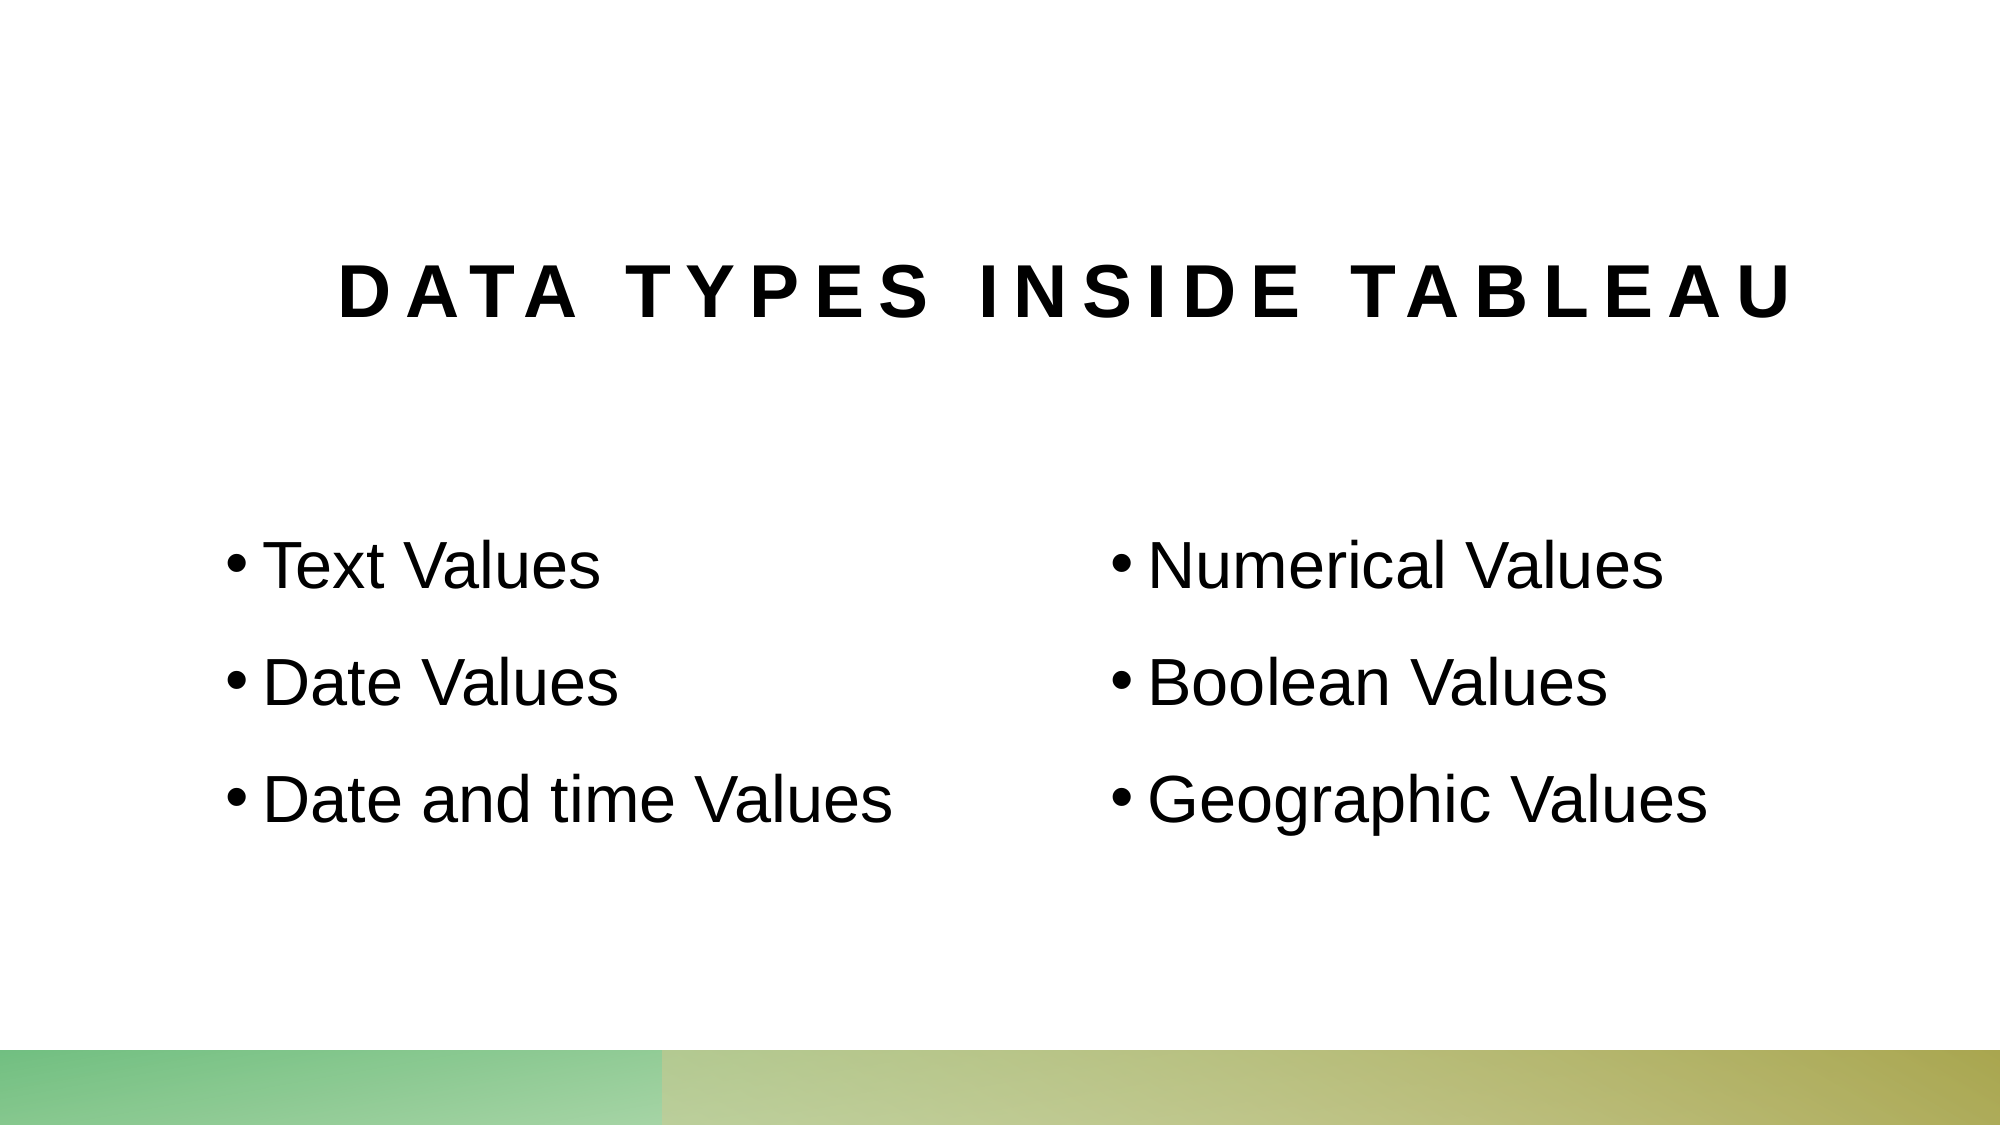

# Data types inside tableau
Text Values
Date Values
Date and time Values
Numerical Values
Boolean Values
Geographic Values